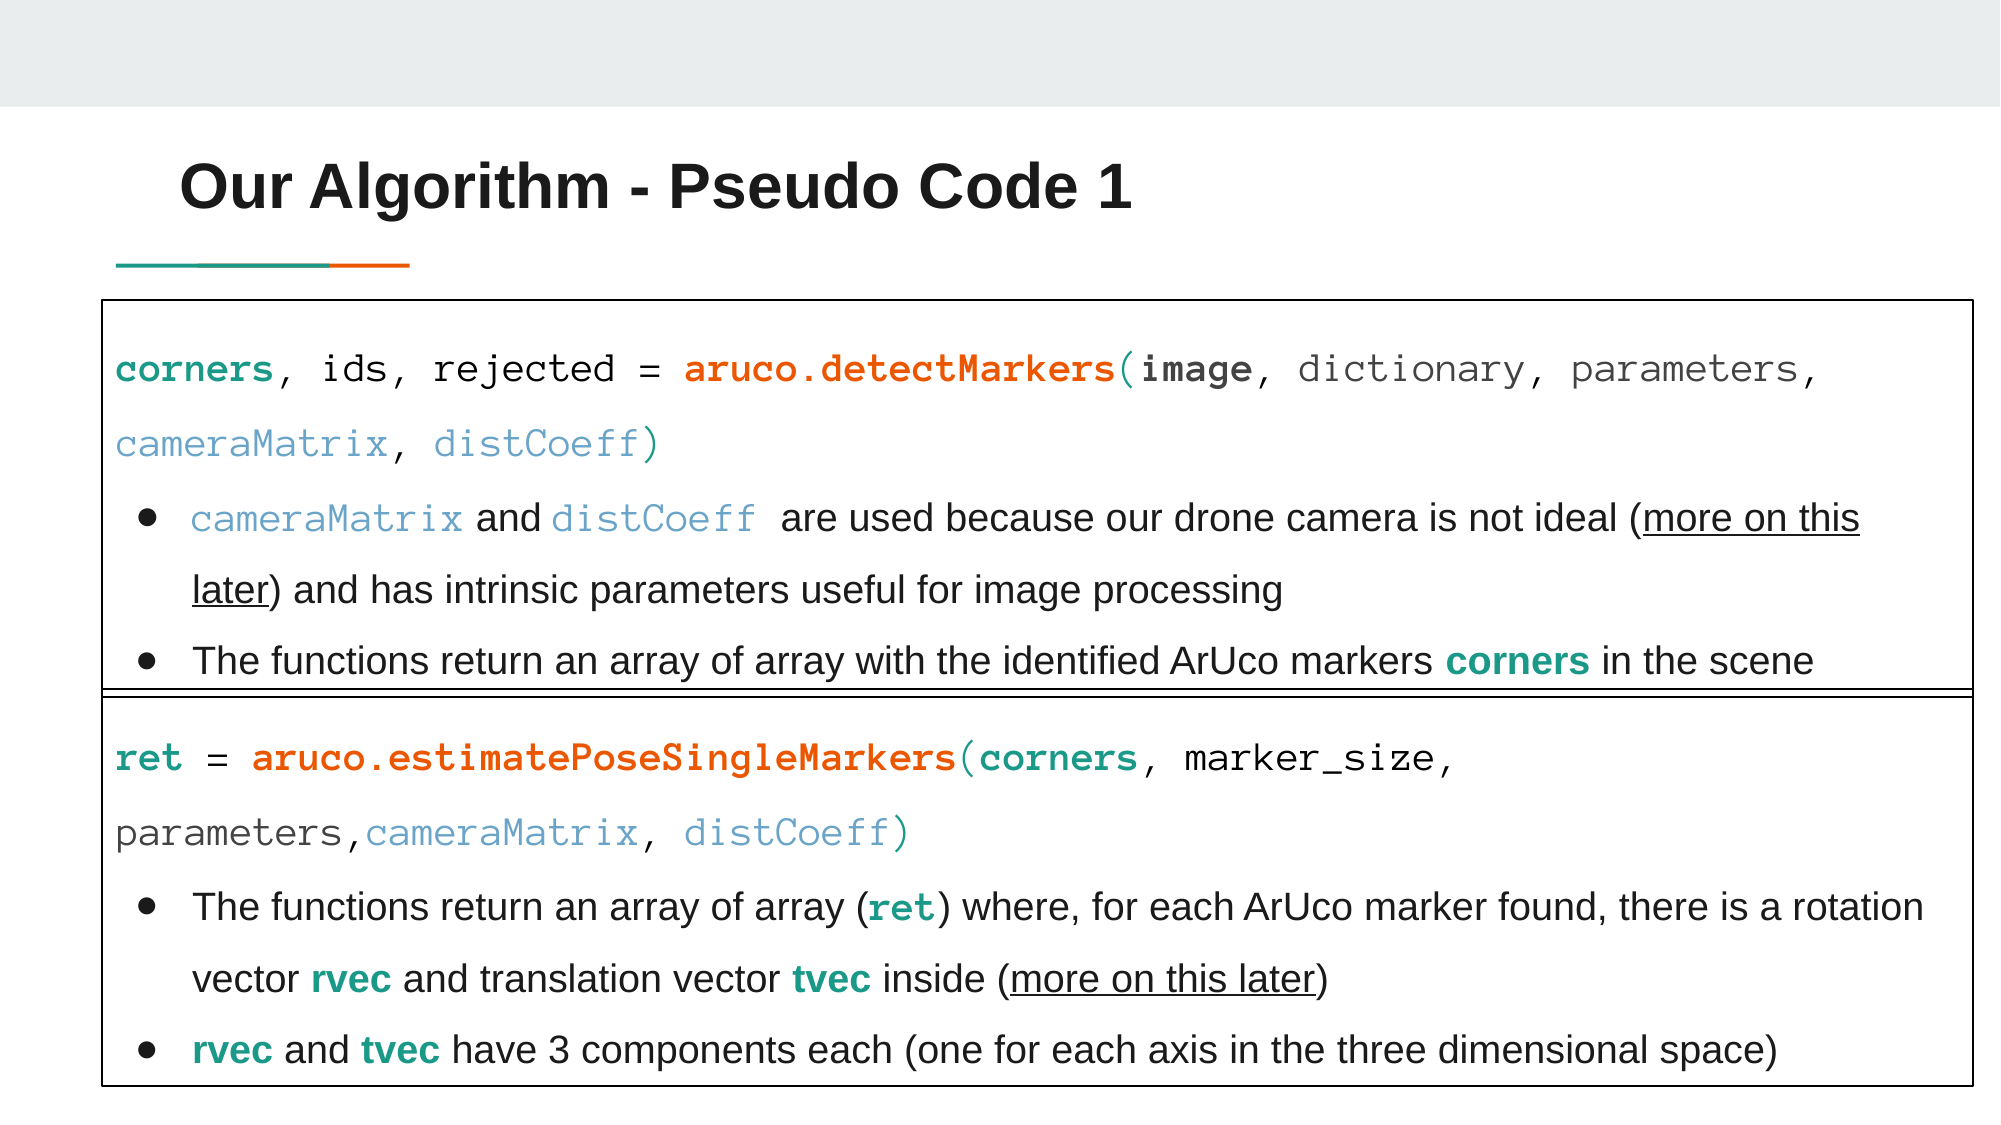

# Our Algorithm - Pseudo Code 1
corners, ids, rejected = aruco.detectMarkers(image, dictionary, parameters, cameraMatrix, distCoeff)
cameraMatrix and distCoeff are used because our drone camera is not ideal (more on this later) and has intrinsic parameters useful for image processing
The functions return an array of array with the identified ArUco markers corners in the scene
ret = aruco.estimatePoseSingleMarkers(corners, marker_size, parameters,cameraMatrix, distCoeff)
The functions return an array of array (ret) where, for each ArUco marker found, there is a rotation vector rvec and translation vector tvec inside (more on this later)
rvec and tvec have 3 components each (one for each axis in the three dimensional space)